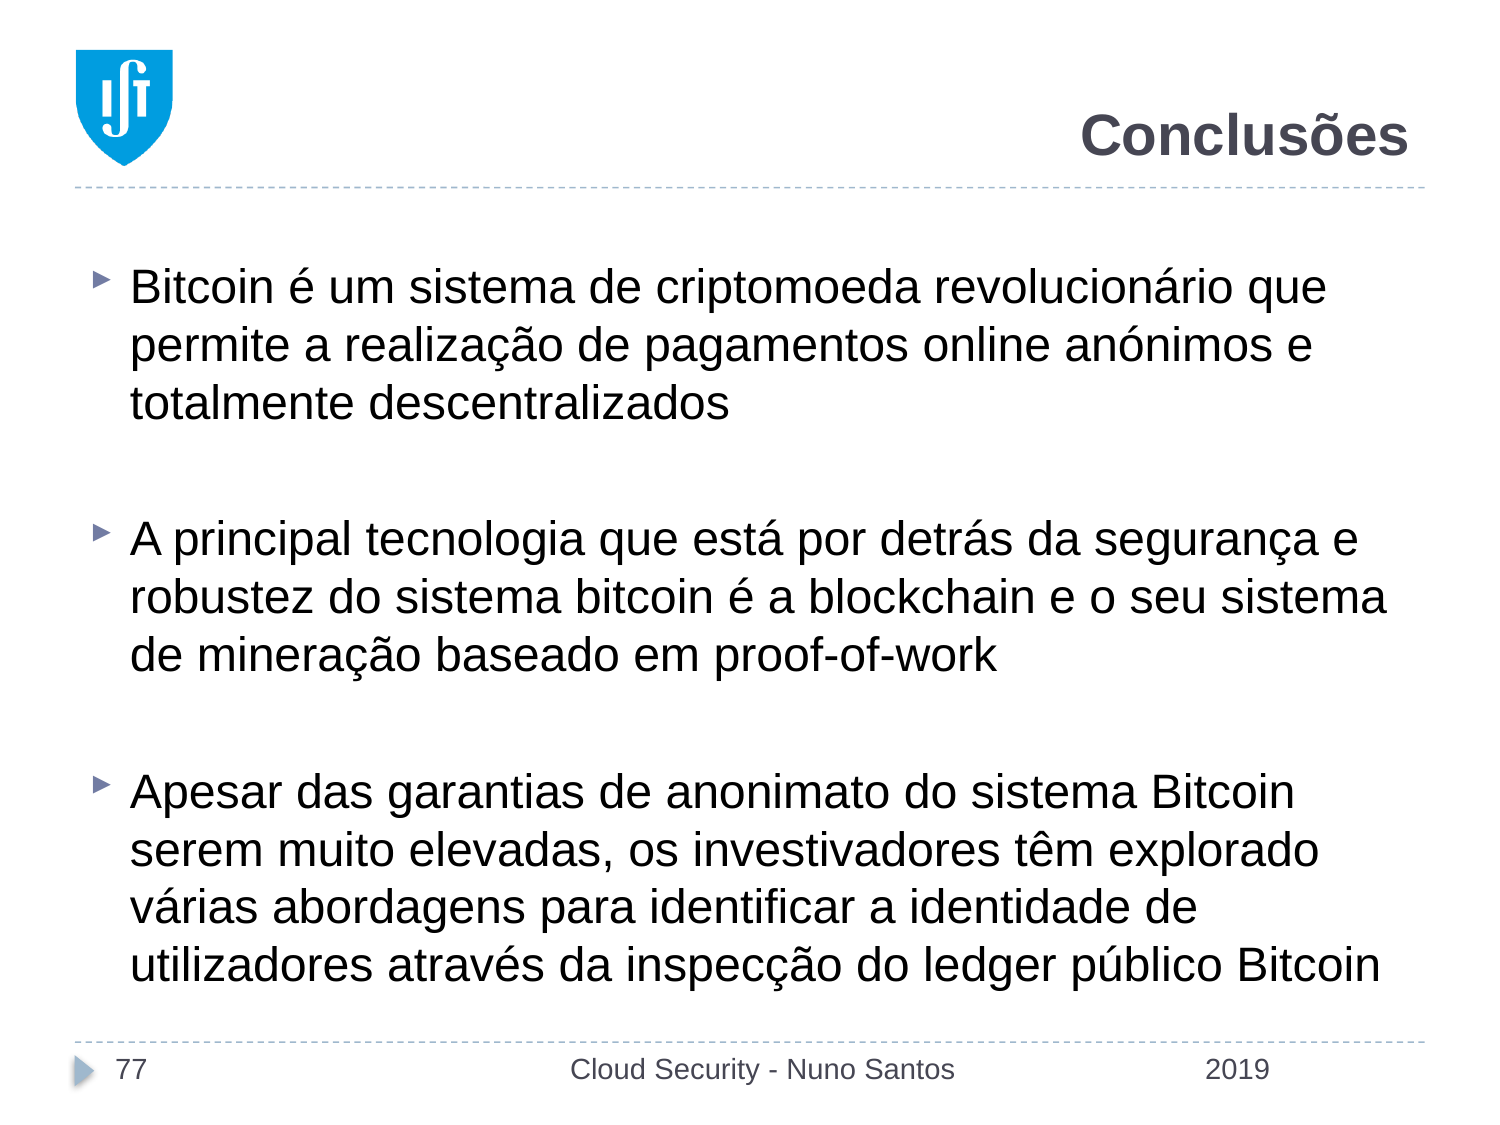

# Conclusões

Bitcoin é um sistema de criptomoeda revolucionário que permite a realização de pagamentos online anónimos e totalmente descentralizados

A principal tecnologia que está por detrás da segurança e robustez do sistema bitcoin é a blockchain e o seu sistema de mineração baseado em proof-of-work

Apesar das garantias de anonimato do sistema Bitcoin serem muito elevadas, os investivadores têm explorado várias abordagens para identificar a identidade de utilizadores através da inspecção do ledger público Bitcoin
77
Cloud Security - Nuno Santos
2019